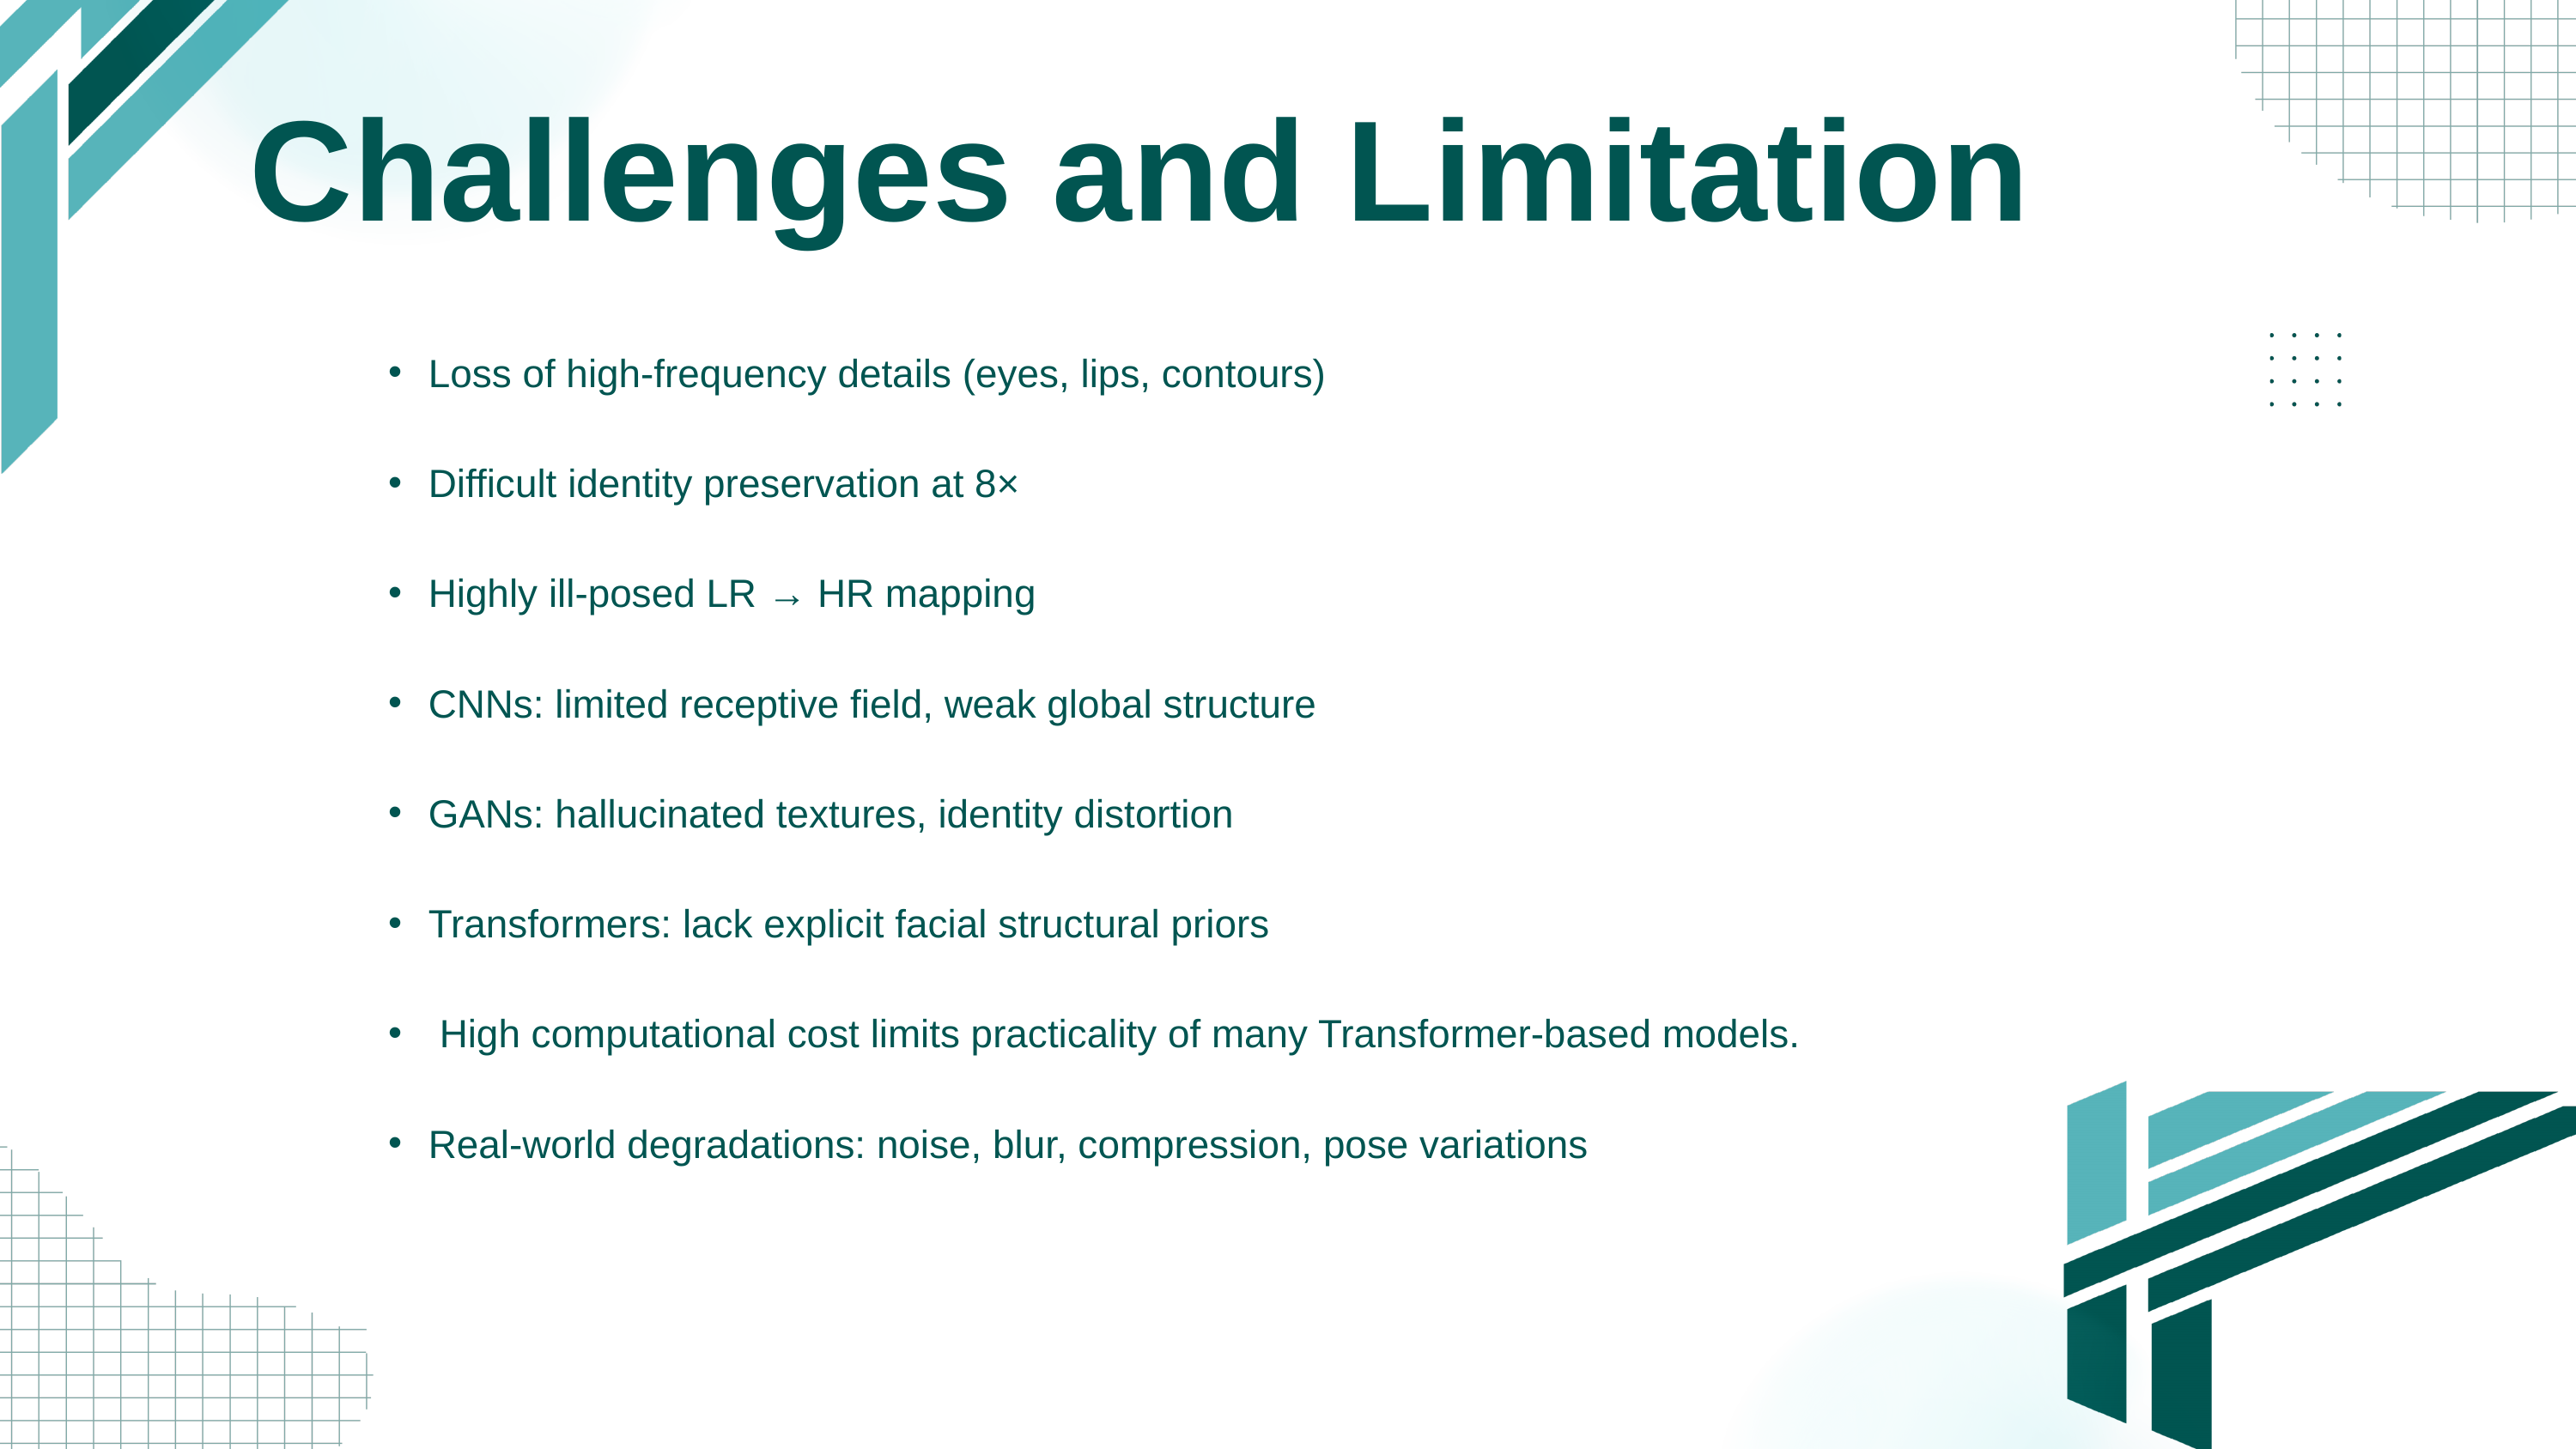

Challenges and Limitation
Loss of high-frequency details (eyes, lips, contours)

Difficult identity preservation at 8×

Highly ill-posed LR → HR mapping

CNNs: limited receptive field, weak global structure

GANs: hallucinated textures, identity distortion

Transformers: lack explicit facial structural priors

 High computational cost limits practicality of many Transformer-based models.

Real-world degradations: noise, blur, compression, pose variations